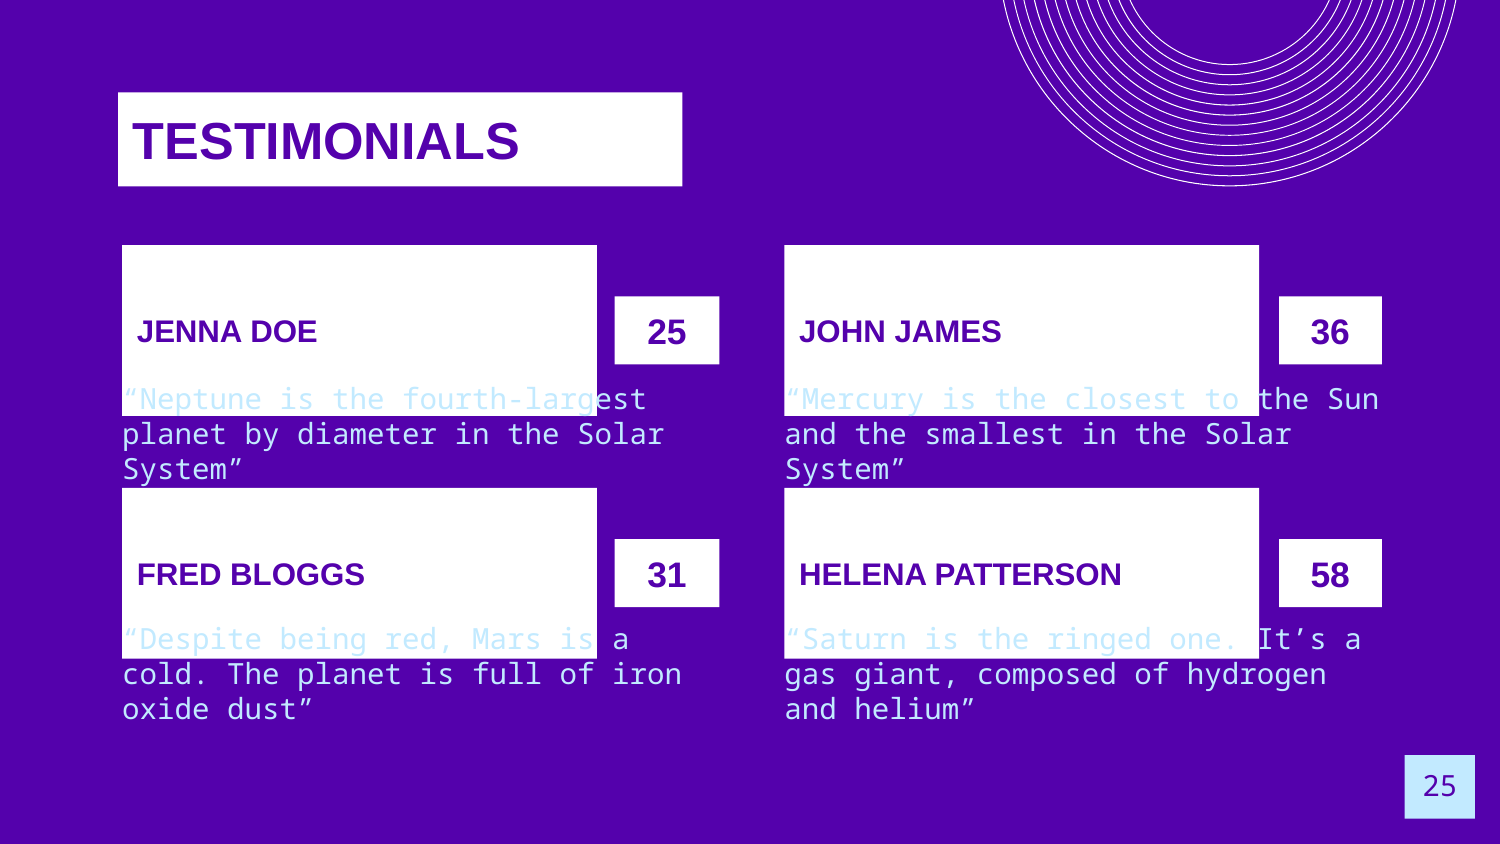

TESTIMONIALS
# JENNA DOE
25
JOHN JAMES
36
“Neptune is the fourth-largest planet by diameter in the Solar System”

“Mercury is the closest to the Sun and the smallest in the Solar System”
31
58
FRED BLOGGS
HELENA PATTERSON
“Despite being red, Mars is a cold. The planet is full of iron oxide dust”
“Saturn is the ringed one. It’s a gas giant, composed of hydrogen and helium”
25